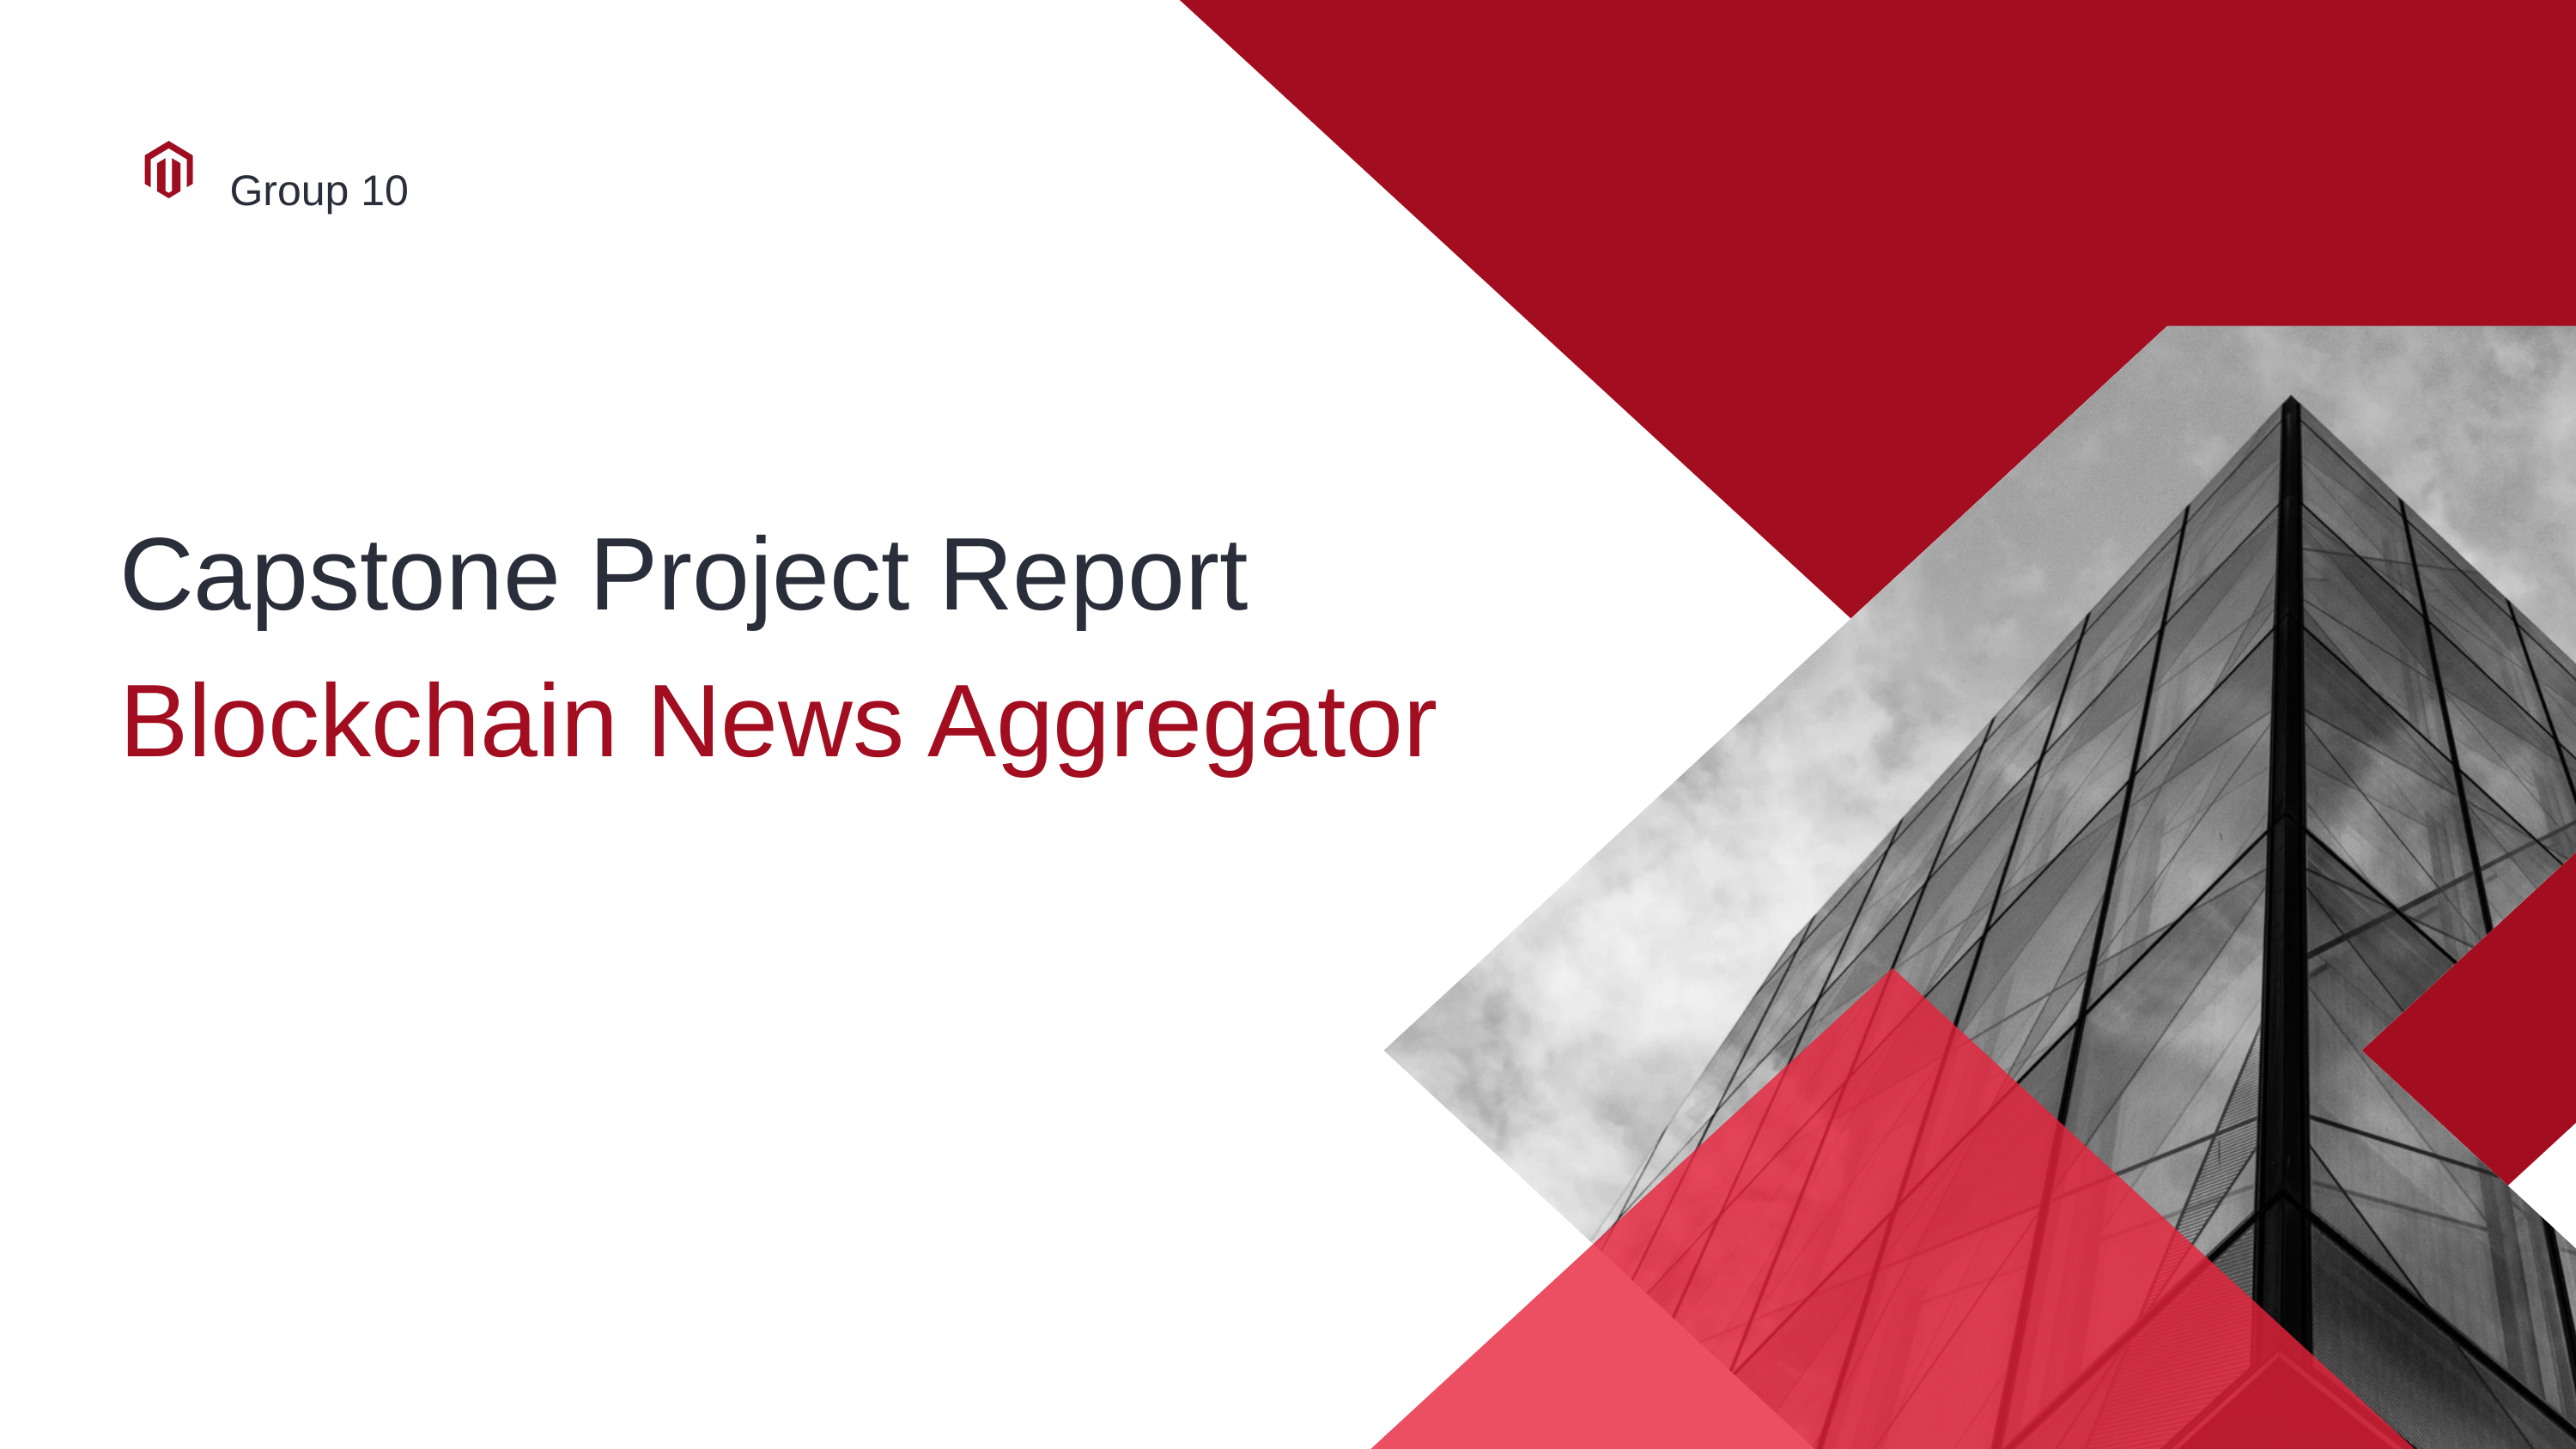

Group 10

Capstone Project Report
Blockchain News Aggregator